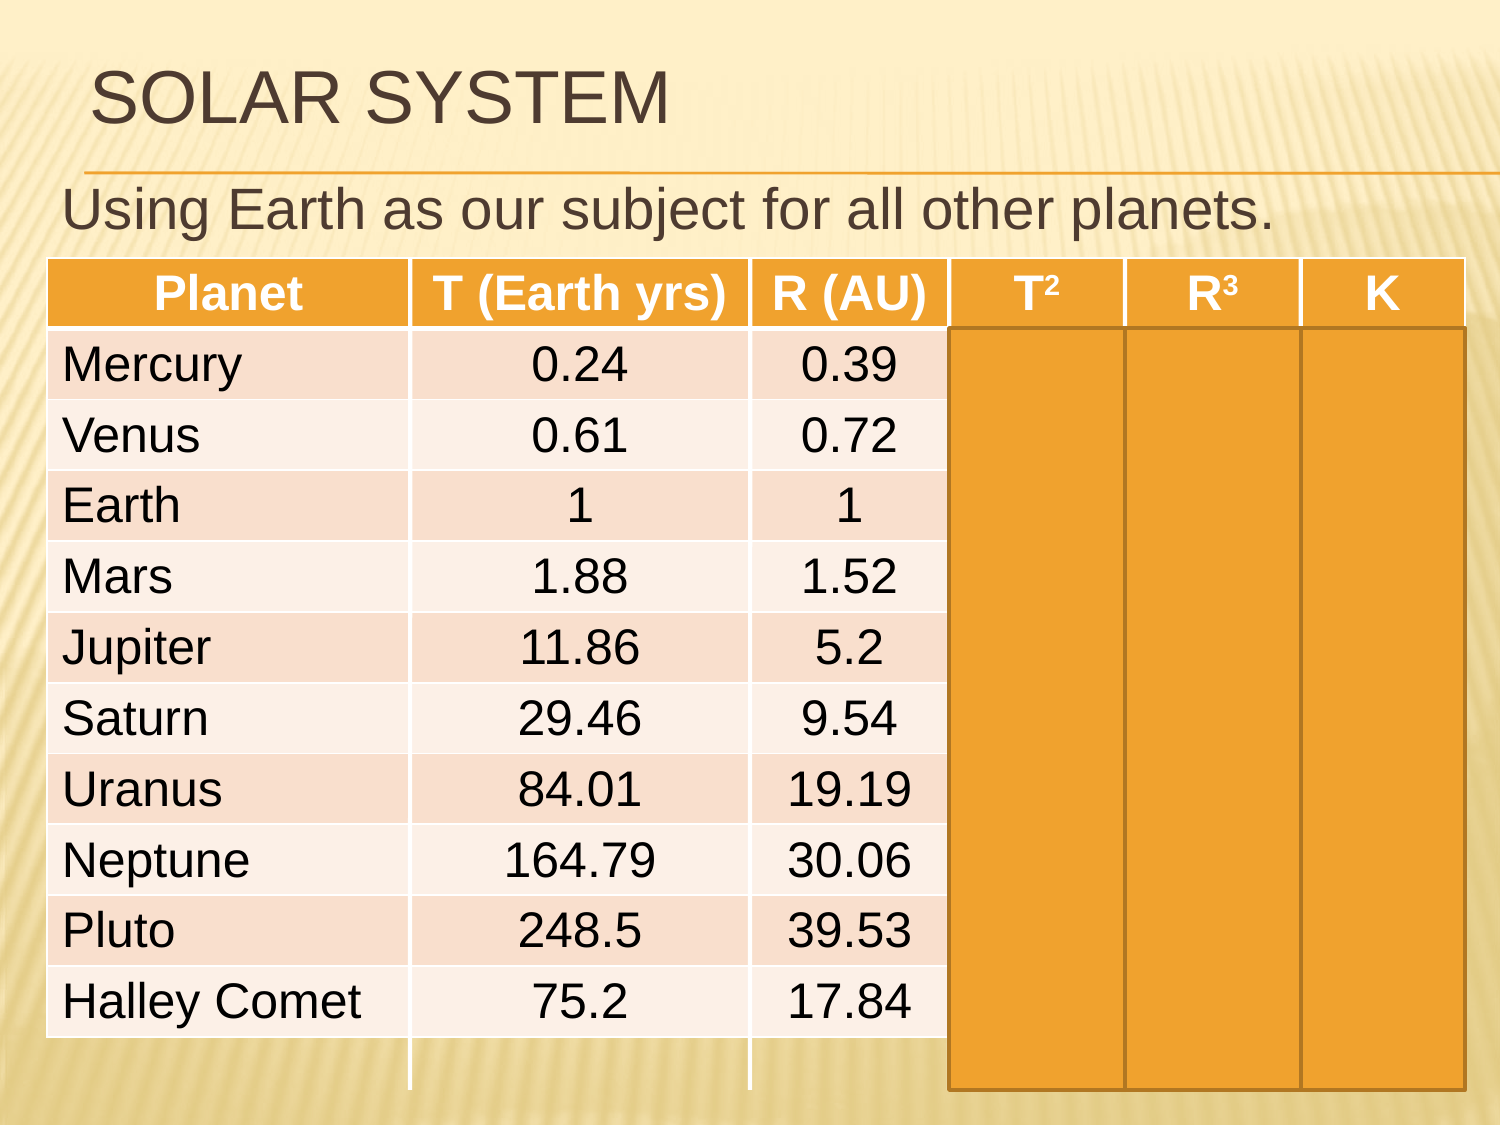

# Solar System
Using Earth as our subject for all other planets.

| Planet | T (Earth yrs) | R (AU) | T2 | R3 | K |
| --- | --- | --- | --- | --- | --- |
| Mercury | 0.24 | 0.39 | 0.06 | 0.06 | 1 |
| Venus | 0.61 | 0.72 | 0.37 | 0.37 | 1 |
| Earth | 1 | 1 | 1 | 1 | 1 |
| Mars | 1.88 | 1.52 | 3.53 | 3.51 | 0.994 |
| Jupiter | 11.86 | 5.2 | 140.7 | 140.6 | 0.999 |
| Saturn | 29.46 | 9.54 | 867.9 | 868.3 | 1 |
| Uranus | 84.01 | 19.19 | 7058 | 7067 | 1.001 |
| Neptune | 164.79 | 30.06 | 27160 | 27160 | 1 |
| Pluto | 248.5 | 39.53 | 61770 | 61770 | 1 |
| Halley Comet | 75.2 | 17.84 | 5655 | 5675 | 1.004 |